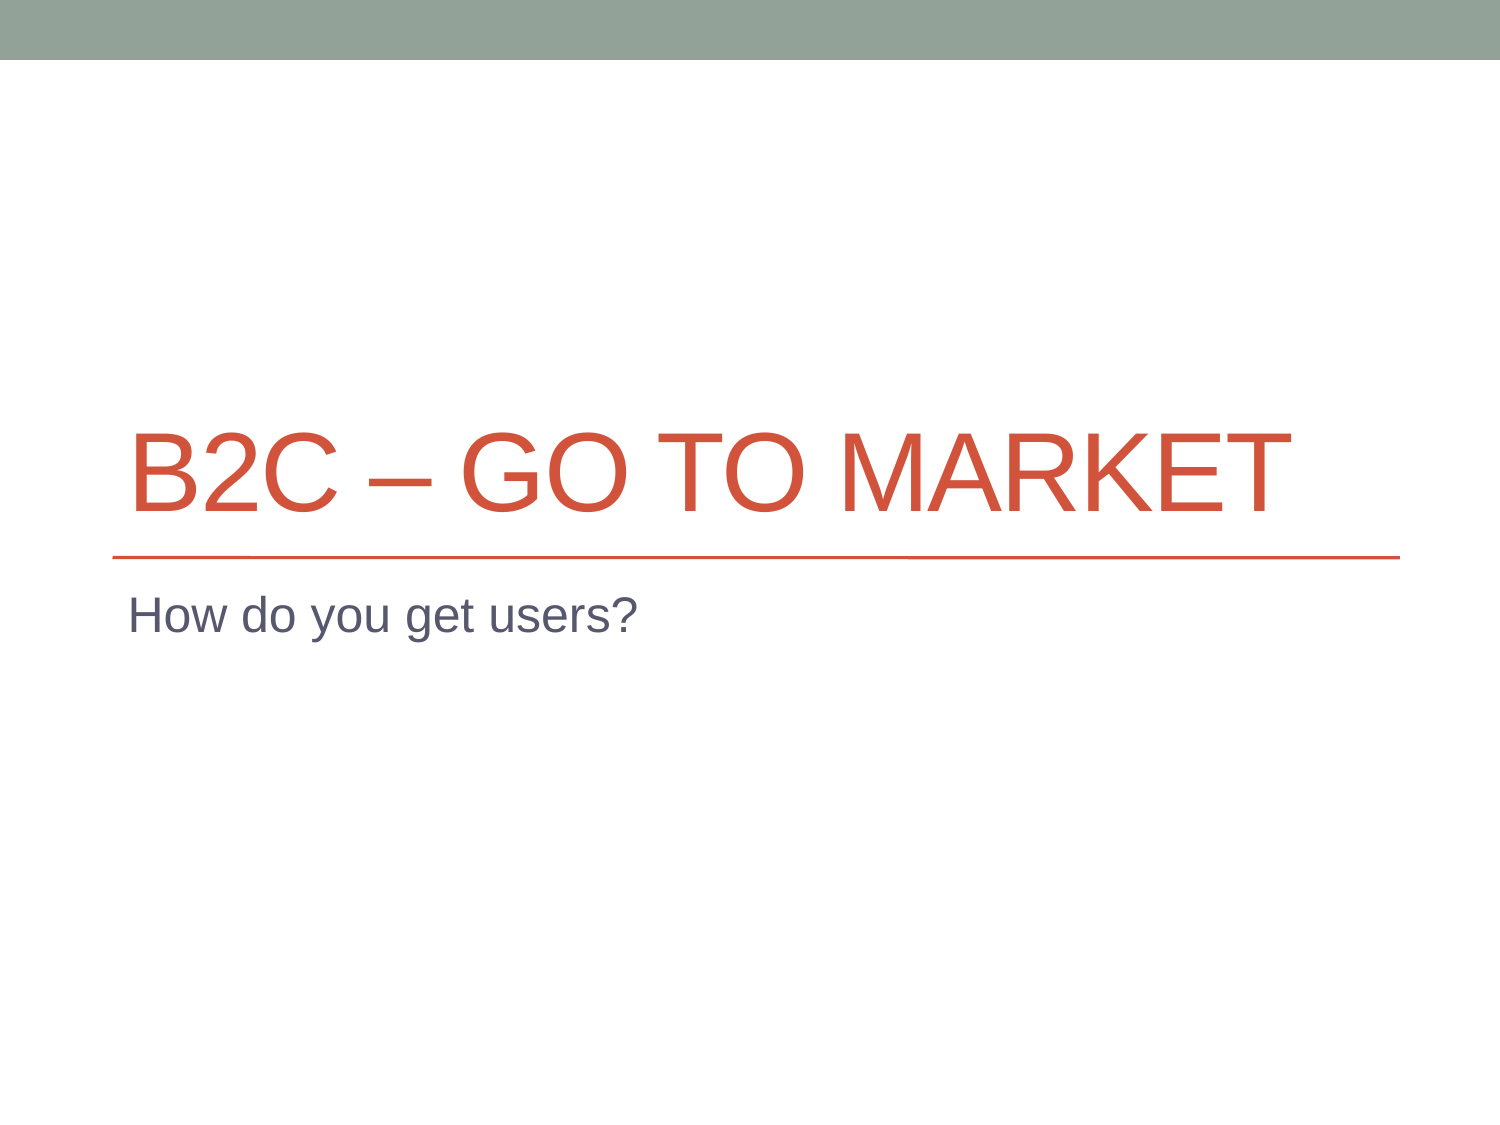

# b2C – GO TO MARKET
How do you get users?